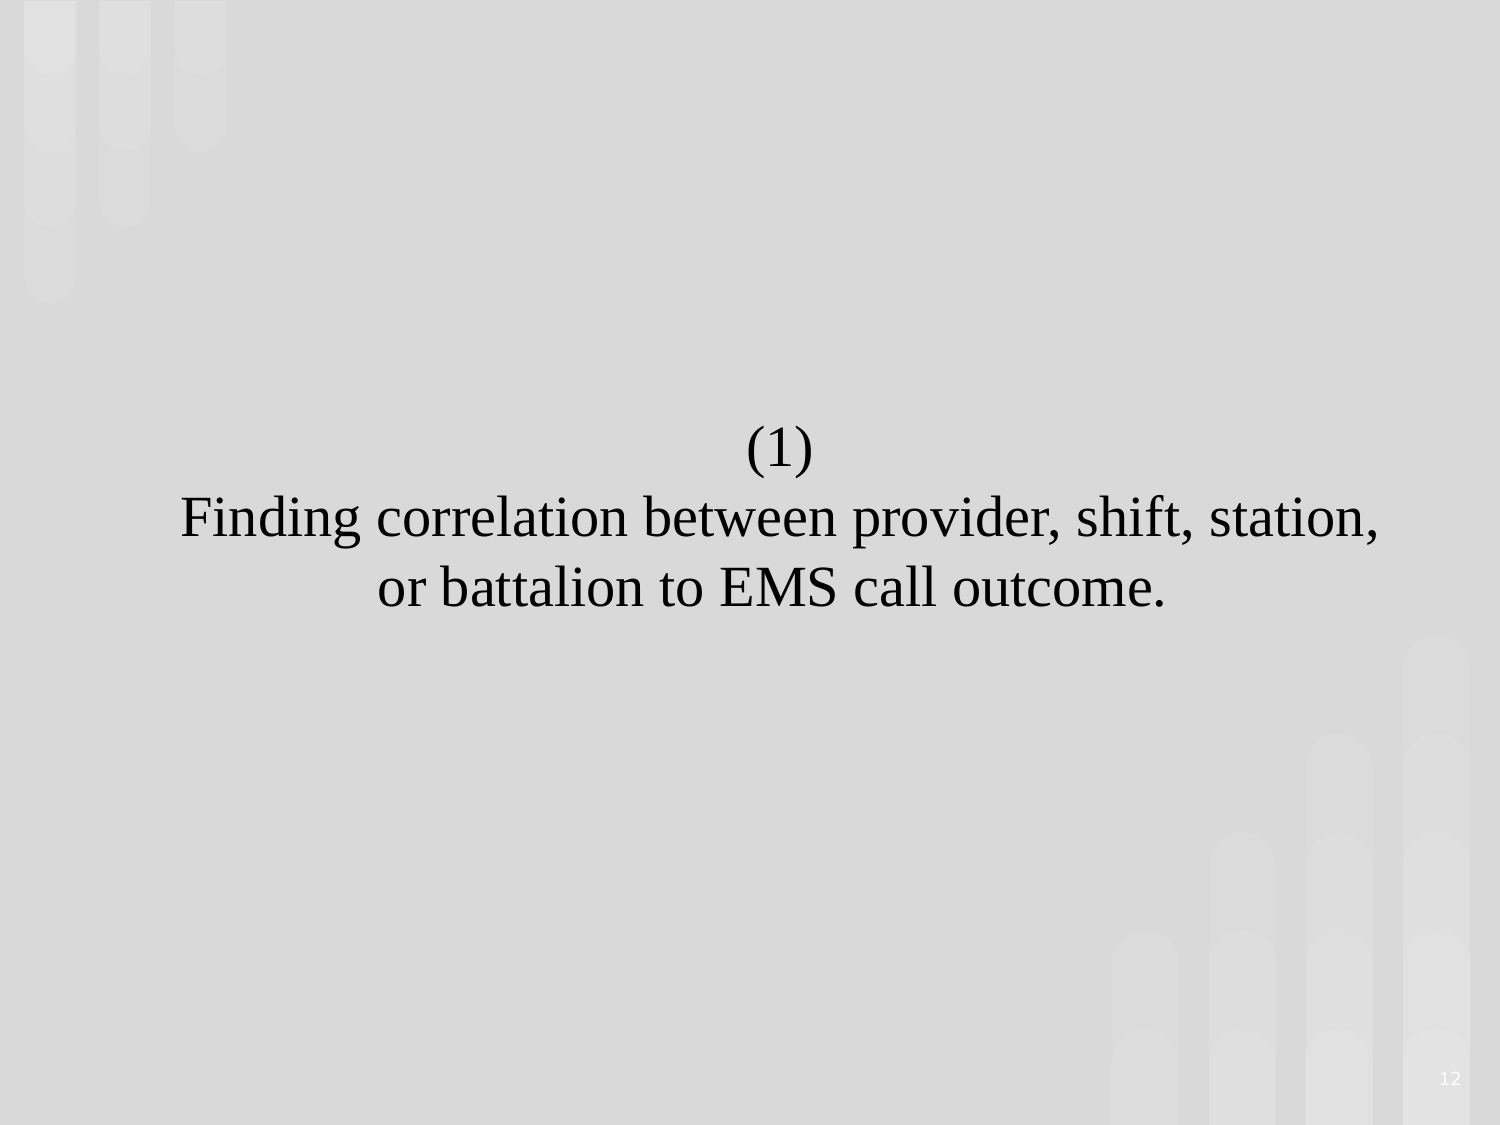

# (1) Finding correlation between provider, shift, station, or battalion to EMS call outcome.

12